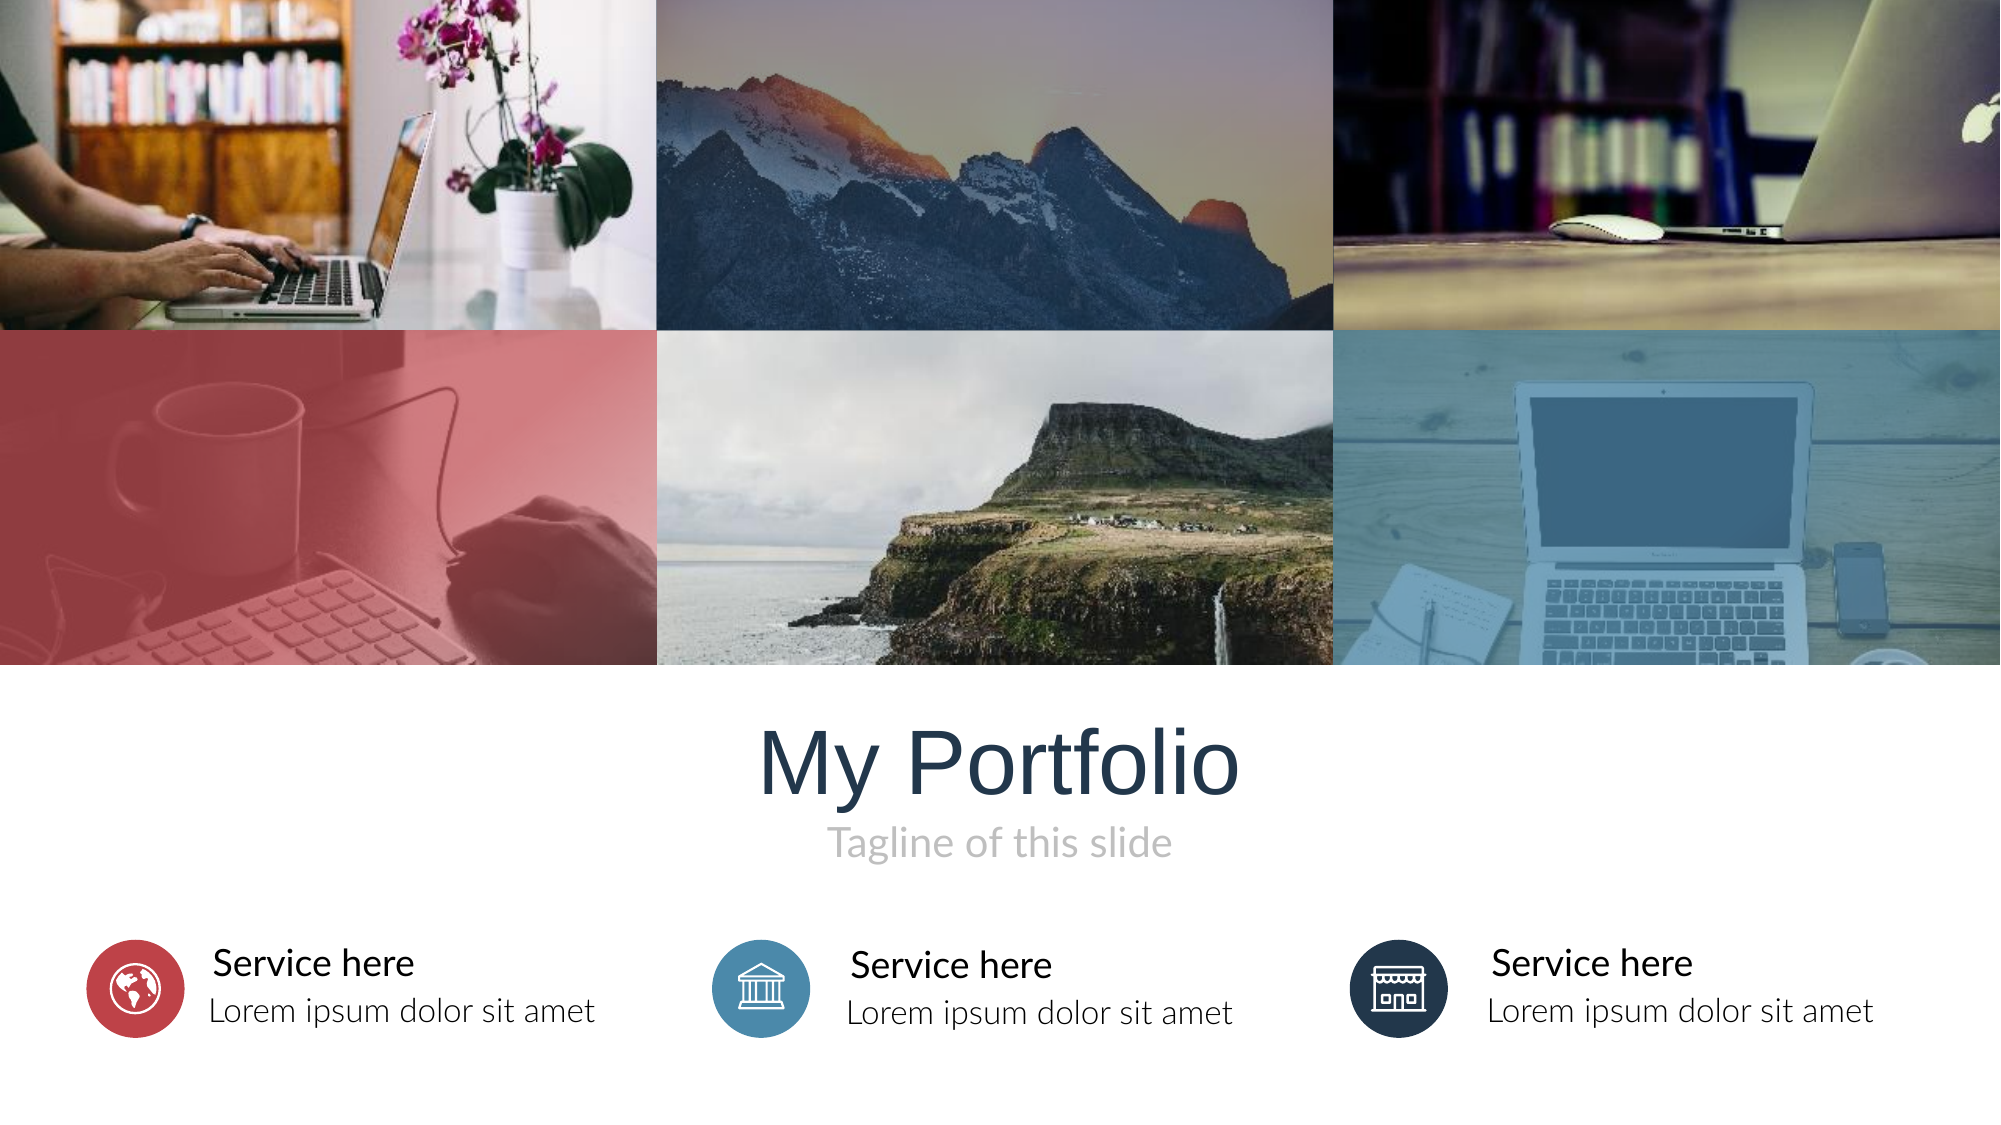

My Portfolio
Tagline of this slide
Service here

Lorem ipsum dolor sit amet
Service here

Lorem ipsum dolor sit amet
Service here

Lorem ipsum dolor sit amet